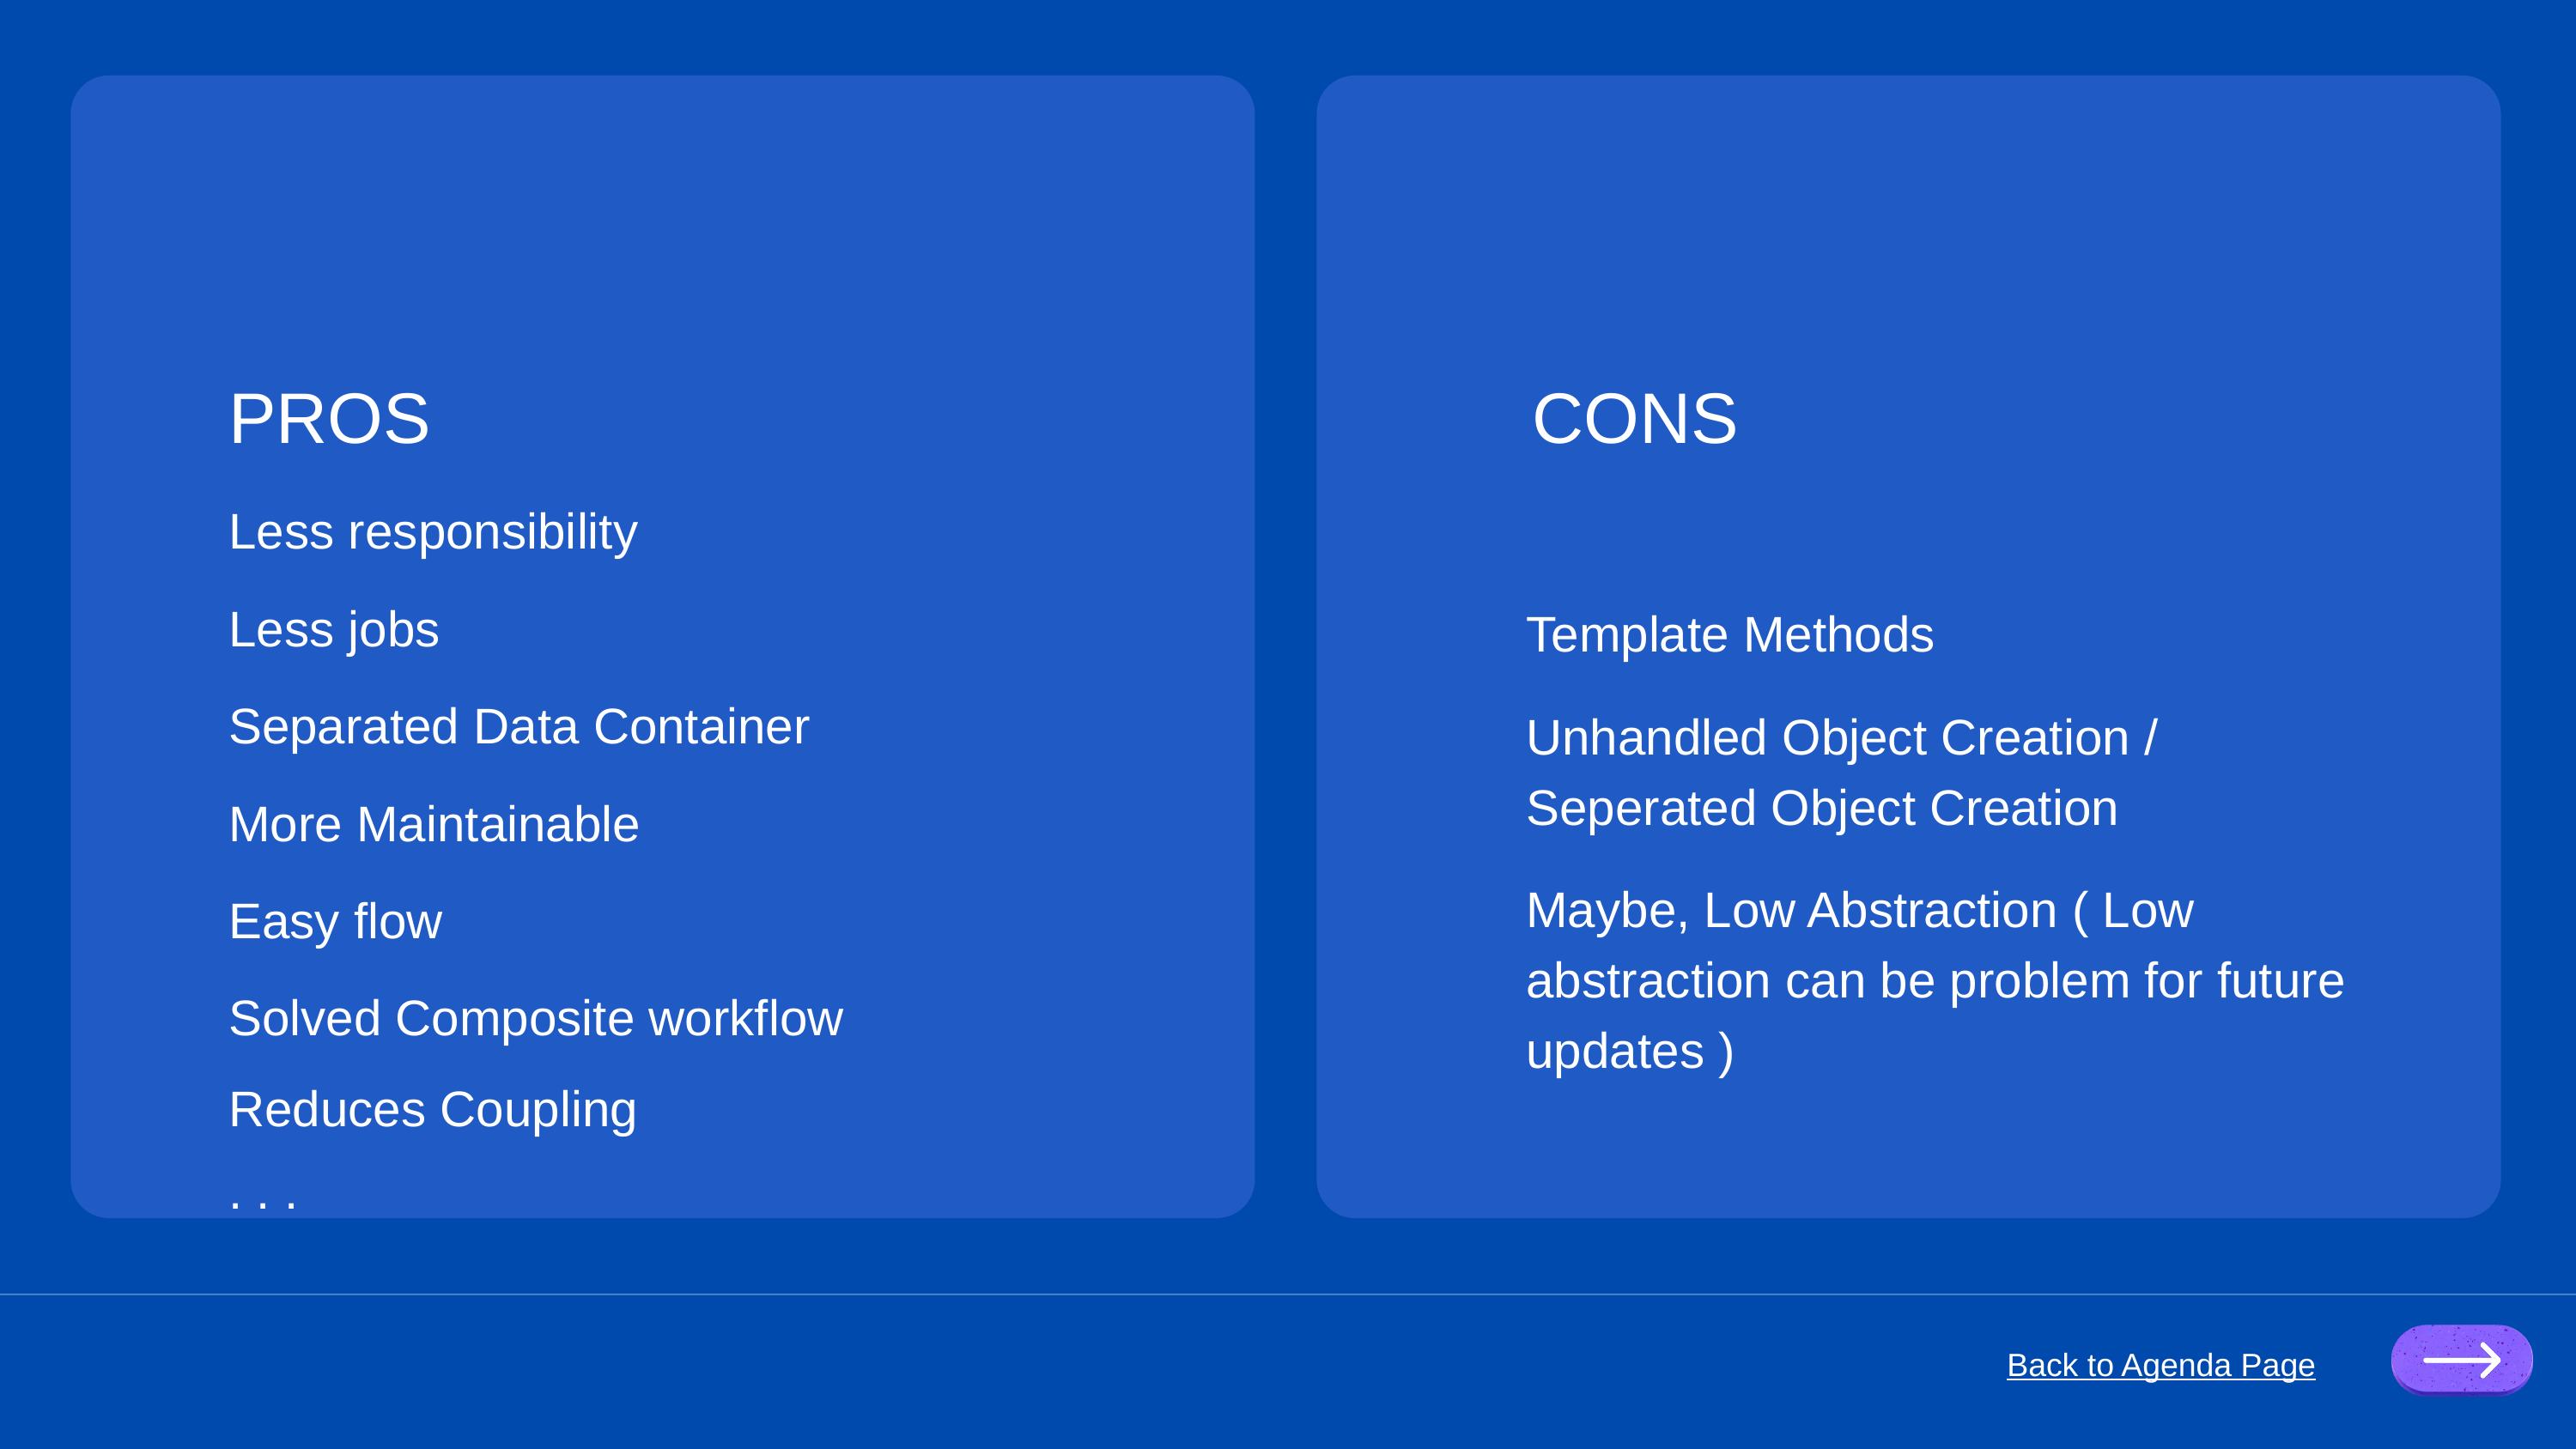

PROS
CONS
Less responsibility
Less jobs
Template Methods
Separated Data Container
Unhandled Object Creation / Seperated Object Creation
More Maintainable
Maybe, Low Abstraction ( Low abstraction can be problem for future updates )
Easy flow
Solved Composite workflow
Reduces Coupling
. . .

Back to Agenda Page